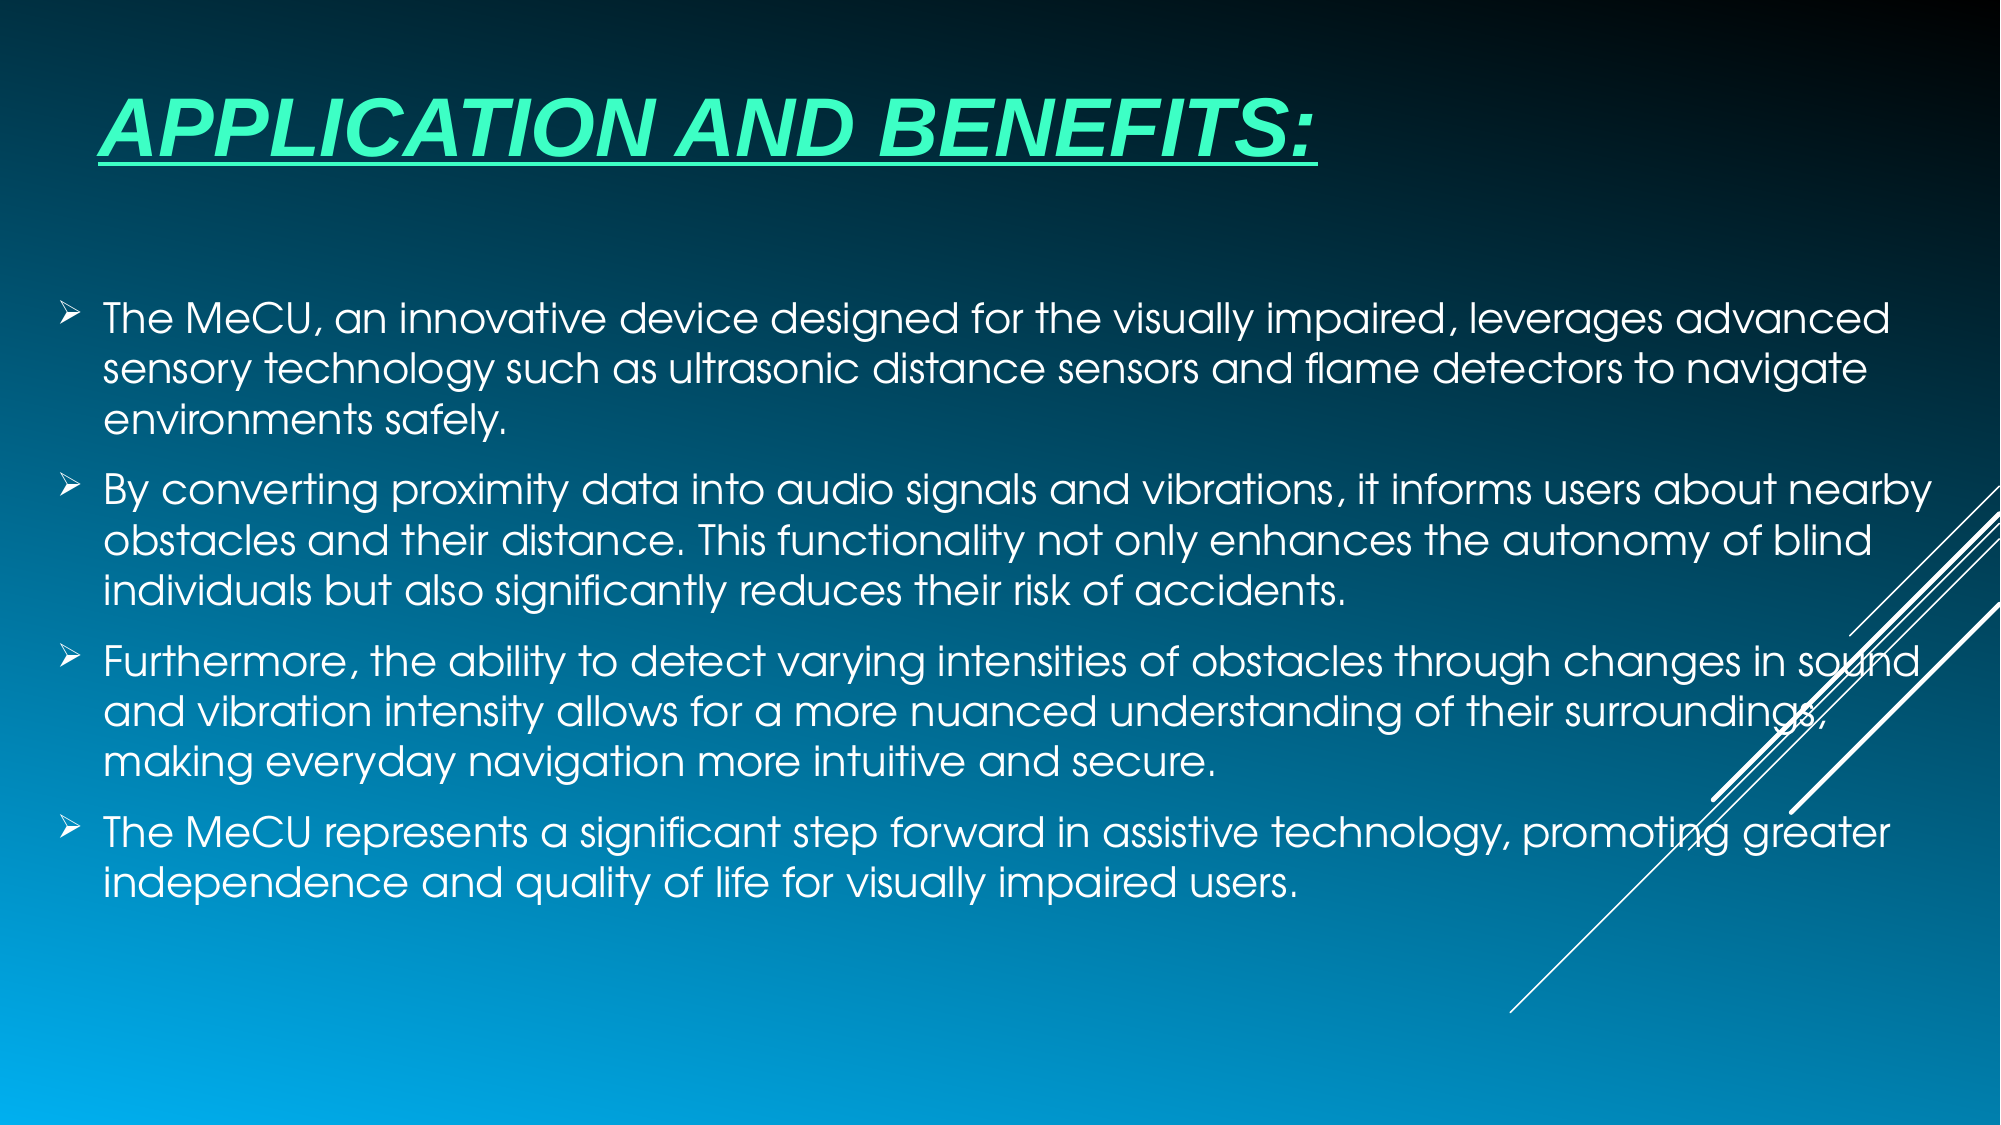

# APPLICATION AND BENEFITS:
The MeCU, an innovative device designed for the visually impaired, leverages advanced sensory technology such as ultrasonic distance sensors and flame detectors to navigate environments safely.
By converting proximity data into audio signals and vibrations, it informs users about nearby obstacles and their distance. This functionality not only enhances the autonomy of blind individuals but also significantly reduces their risk of accidents.
Furthermore, the ability to detect varying intensities of obstacles through changes in sound and vibration intensity allows for a more nuanced understanding of their surroundings, making everyday navigation more intuitive and secure.
The MeCU represents a significant step forward in assistive technology, promoting greater independence and quality of life for visually impaired users.